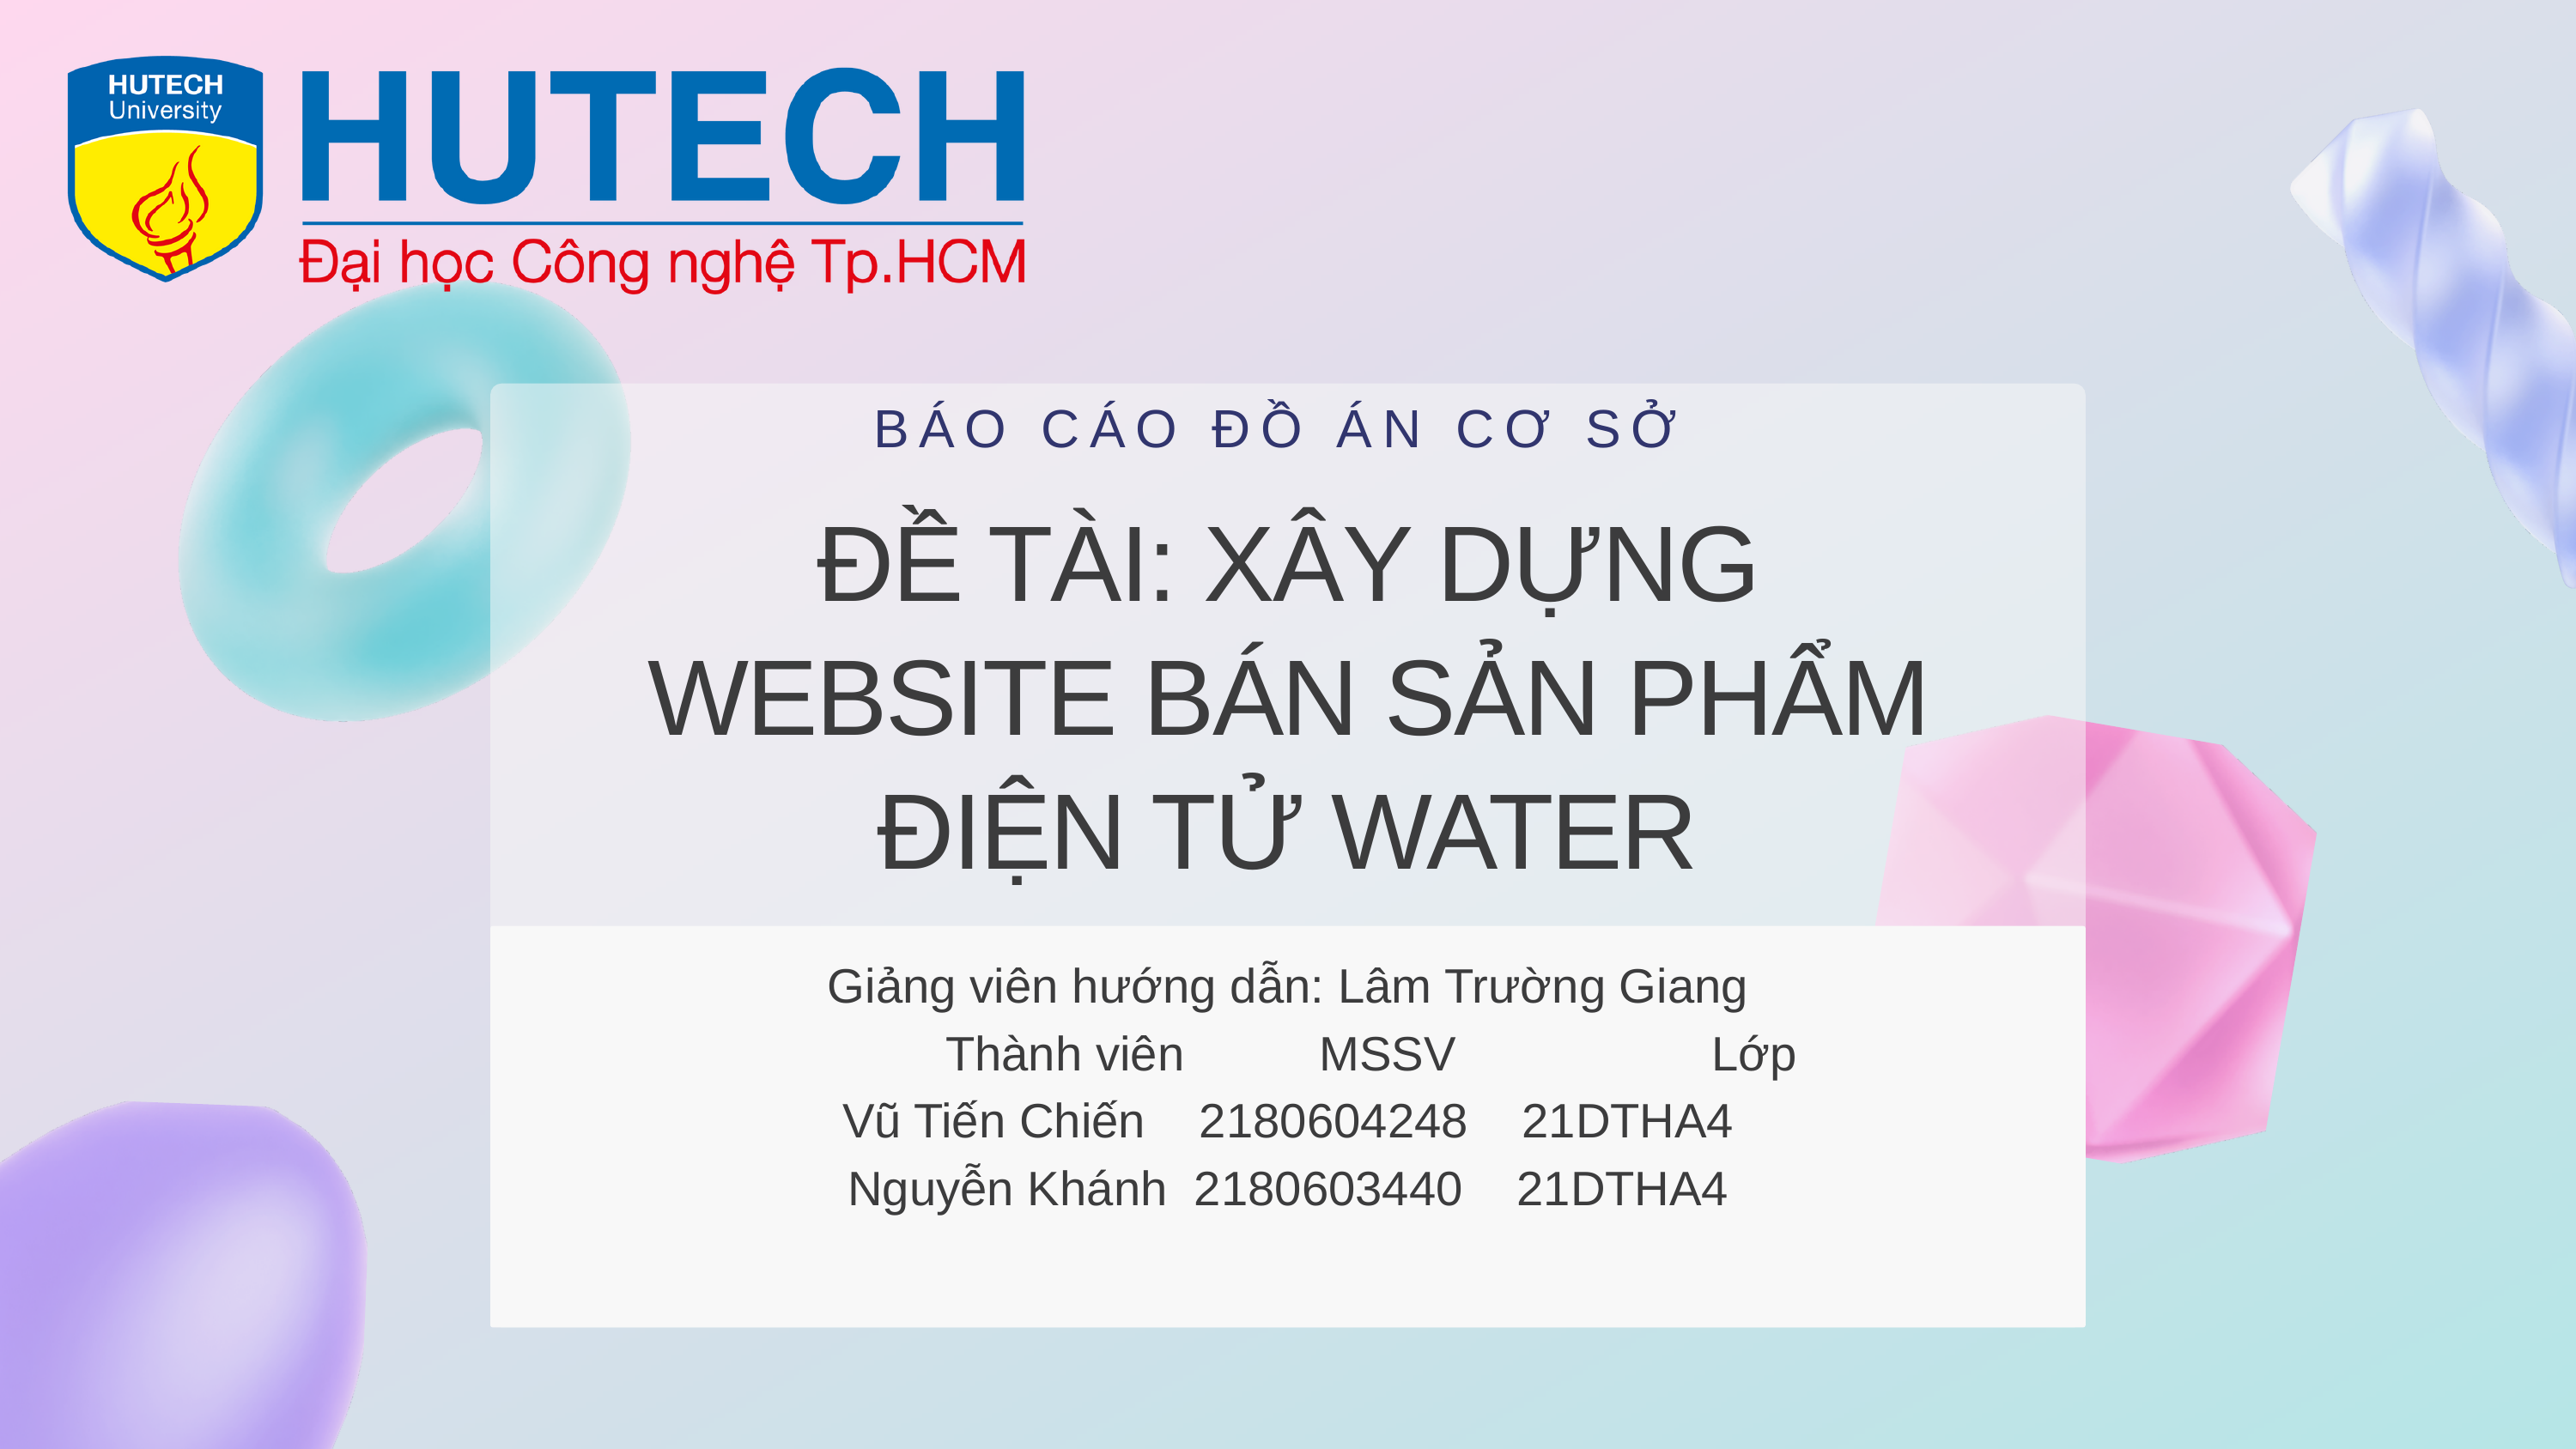

BÁO CÁO ĐỒ ÁN CƠ SỞ
ĐỀ TÀI: XÂY DỰNG WEBSITE BÁN SẢN PHẨM ĐIỆN TỬ WATER

Giảng viên hướng dẫn: Lâm Trường Giang
                               Thành viên          MSSV                   Lớp
Vũ Tiến Chiến    2180604248    21DTHA4
Nguyễn Khánh  2180603440    21DTHA4